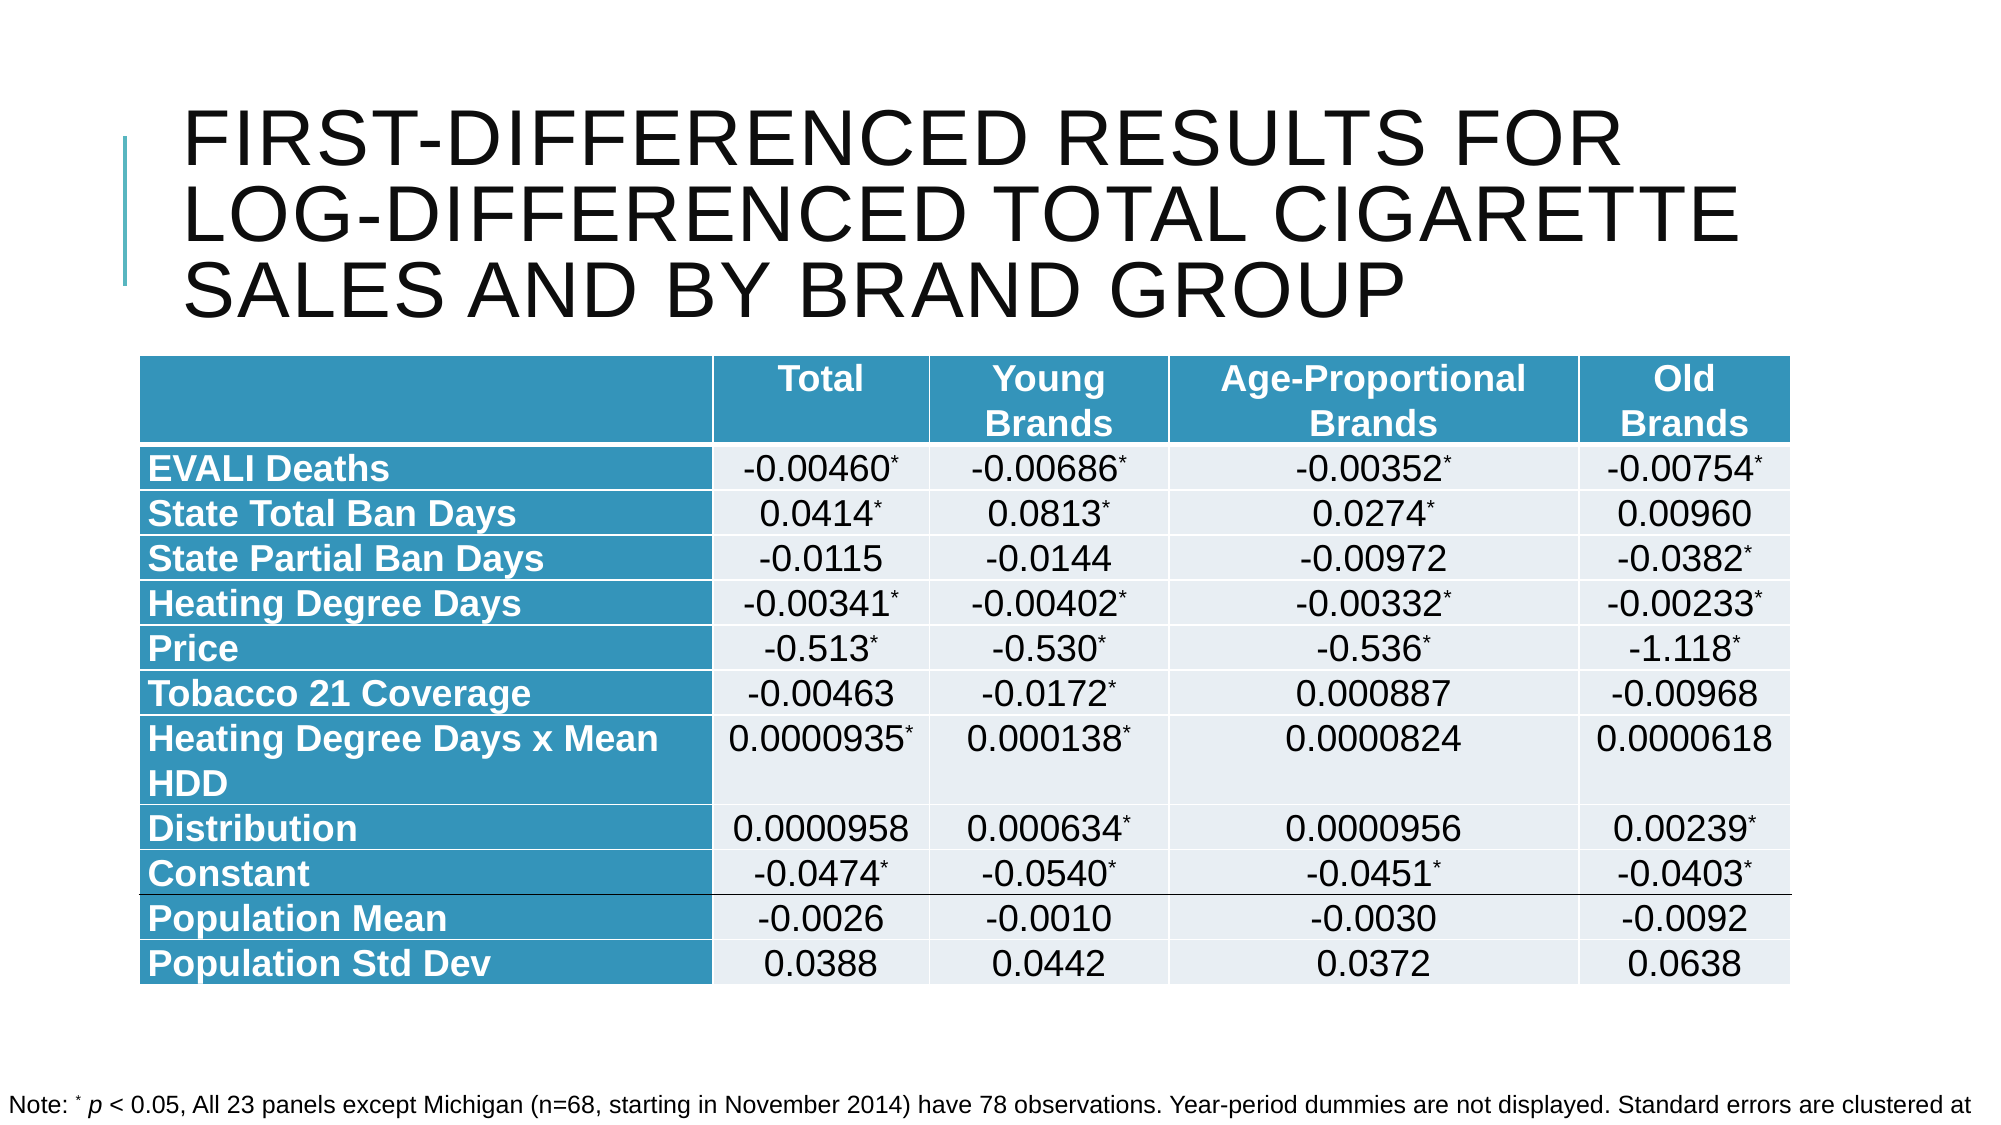

# First-Differenced Results for Log-Differenced TOTAL Cigarette Sales AND by Brand Group
|  | Total | Young Brands | Age-Proportional Brands | Old Brands |
| --- | --- | --- | --- | --- |
| EVALI Deaths | -0.00460\* | -0.00686\* | -0.00352\* | -0.00754\* |
| State Total Ban Days | 0.0414\* | 0.0813\* | 0.0274\* | 0.00960 |
| State Partial Ban Days | -0.0115 | -0.0144 | -0.00972 | -0.0382\* |
| Heating Degree Days | -0.00341\* | -0.00402\* | -0.00332\* | -0.00233\* |
| Price | -0.513\* | -0.530\* | -0.536\* | -1.118\* |
| Tobacco 21 Coverage | -0.00463 | -0.0172\* | 0.000887 | -0.00968 |
| Heating Degree Days x Mean HDD | 0.0000935\* | 0.000138\* | 0.0000824 | 0.0000618 |
| Distribution | 0.0000958 | 0.000634\* | 0.0000956 | 0.00239\* |
| Constant | -0.0474\* | -0.0540\* | -0.0451\* | -0.0403\* |
| Population Mean | -0.0026 | -0.0010 | -0.0030 | -0.0092 |
| Population Std Dev | 0.0388 | 0.0442 | 0.0372 | 0.0638 |
Note: * p < 0.05, All 23 panels except Michigan (n=68, starting in November 2014) have 78 observations. Year-period dummies are not displayed. Standard errors are clustered at the state level.